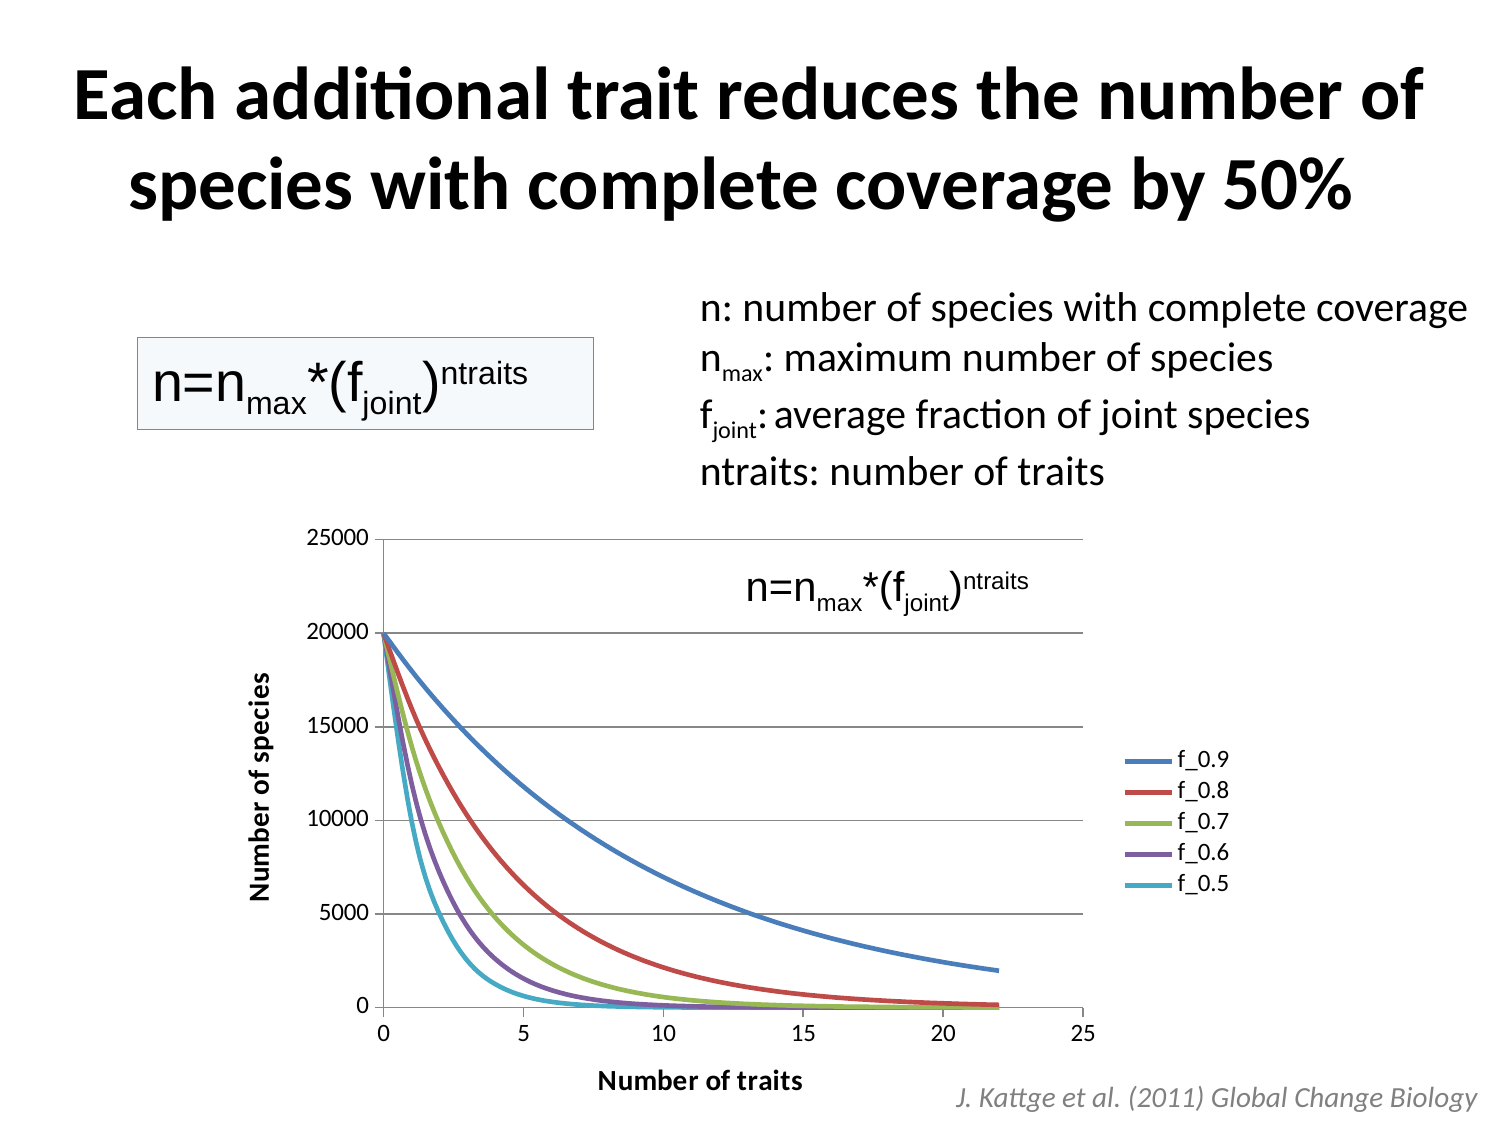

# Each additional trait reduces the number of species with complete coverage by 50%
n: number of species with complete coverage
nmax: maximum number of species
fjoint: average fraction of joint species
ntraits: number of traits
n=nmax*(fjoint)ntraits

### Chart

| Category | f_0.9 | f_0.8 | f_0.7 | f_0.6 | f_0.5 |
|---|---|---|---|---|---|
n=nmax*(fjoint)ntraits
J. Kattge et al. (2011) Global Change Biology